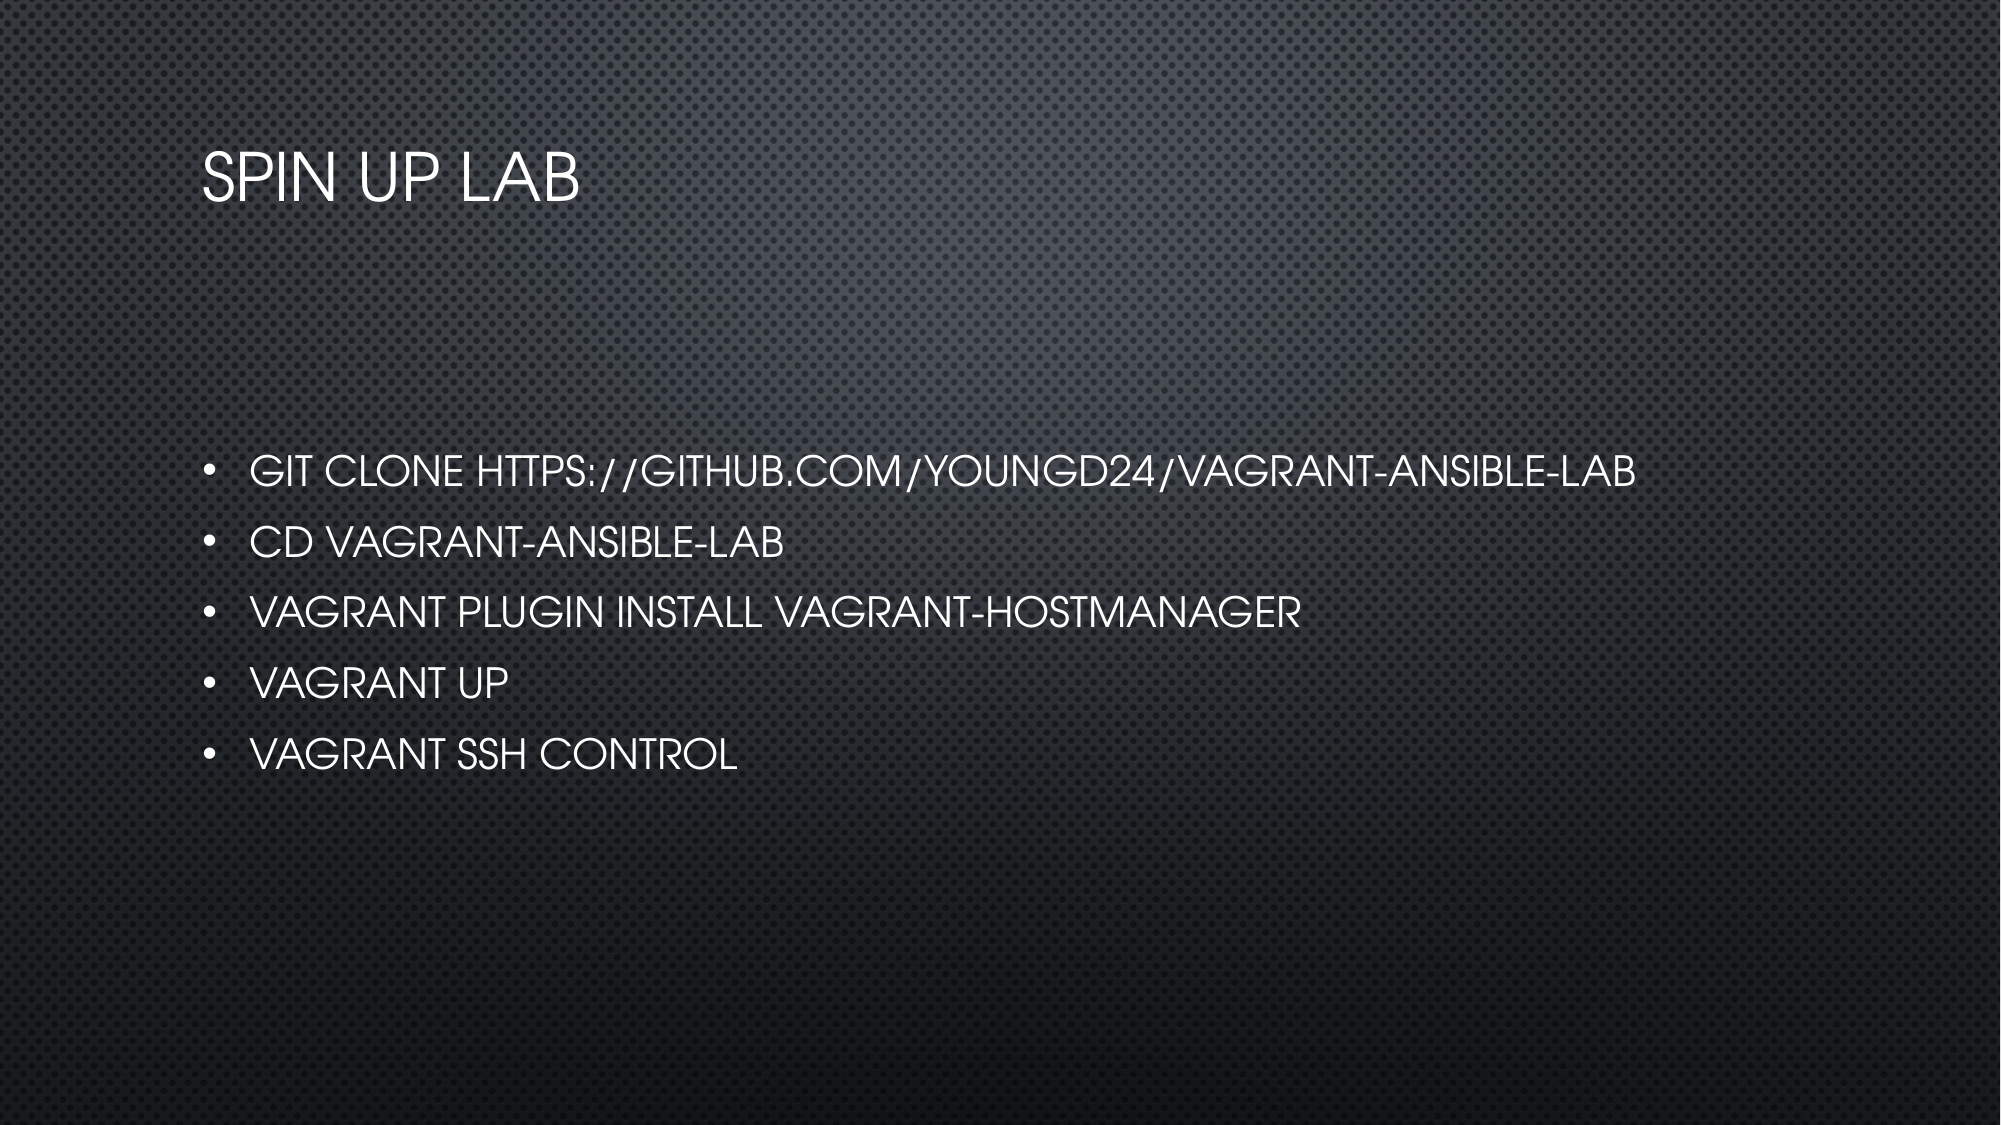

# Spin up lab
git clone https://github.com/youngd24/vagrant-ansible-lab
cd vagrant-ansible-lab
vagrant plugin install vagrant-hostmanager
vagrant up
vagrant ssh control